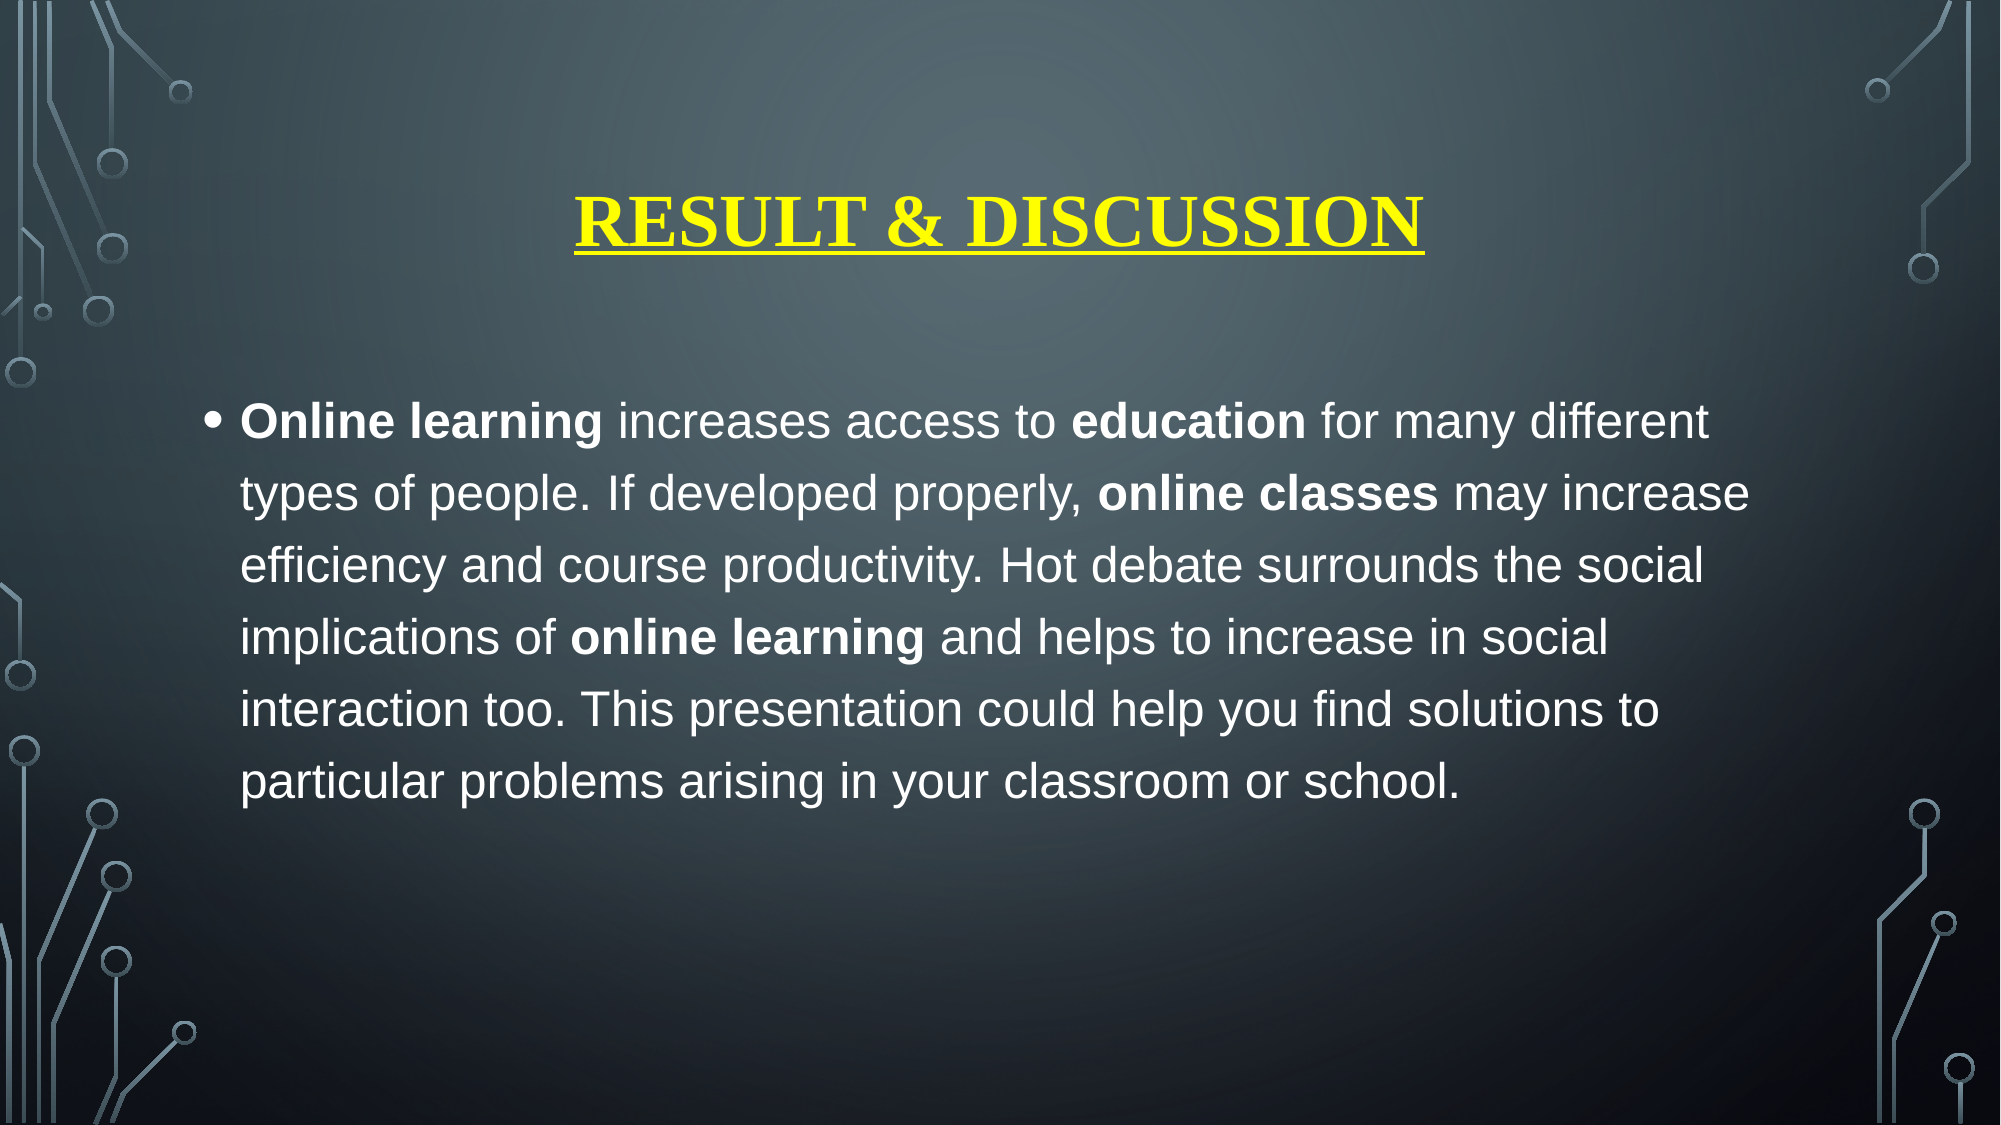

# RESULT & DISCUSSION
Online learning increases access to education for many different types of people. If developed properly, online classes may increase efficiency and course productivity. Hot debate surrounds the social implications of online learning and helps to increase in social interaction too. This presentation could help you find solutions to particular problems arising in your classroom or school.